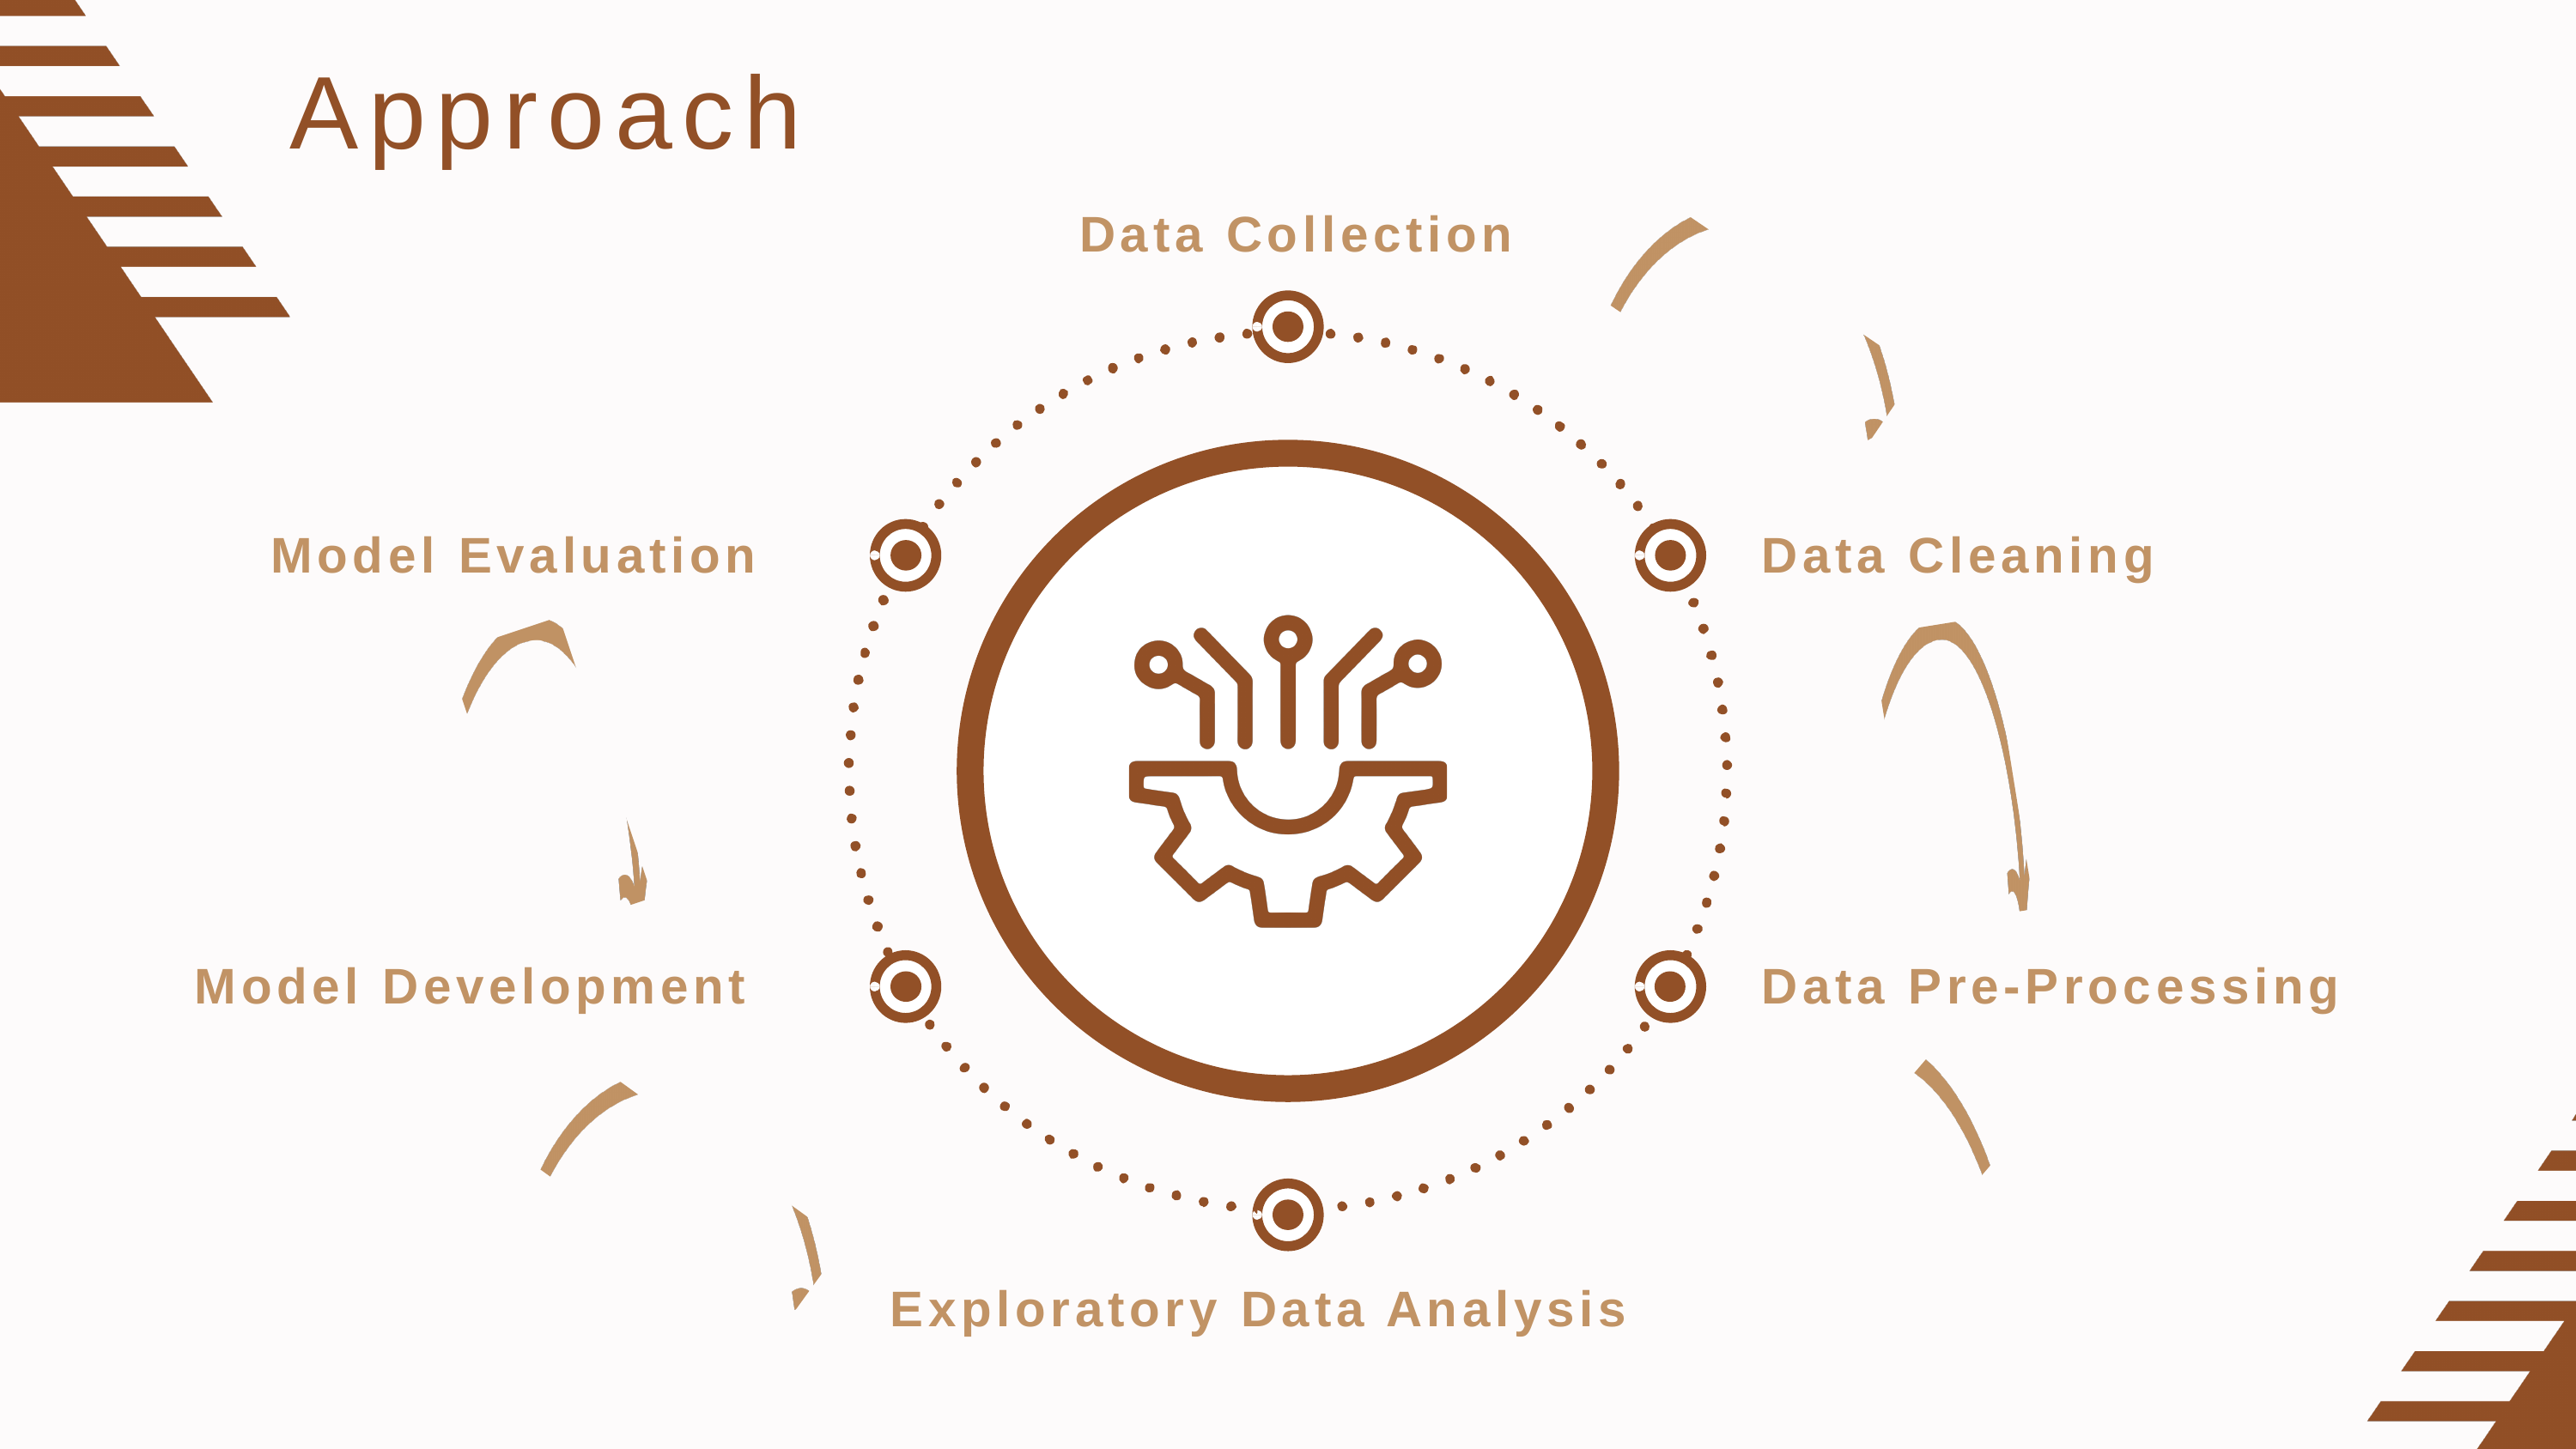

Approach
Data Collection

Model Evaluation
Data Cleaning

Model Development
Data Pre-Processing

Exploratory Data Analysis